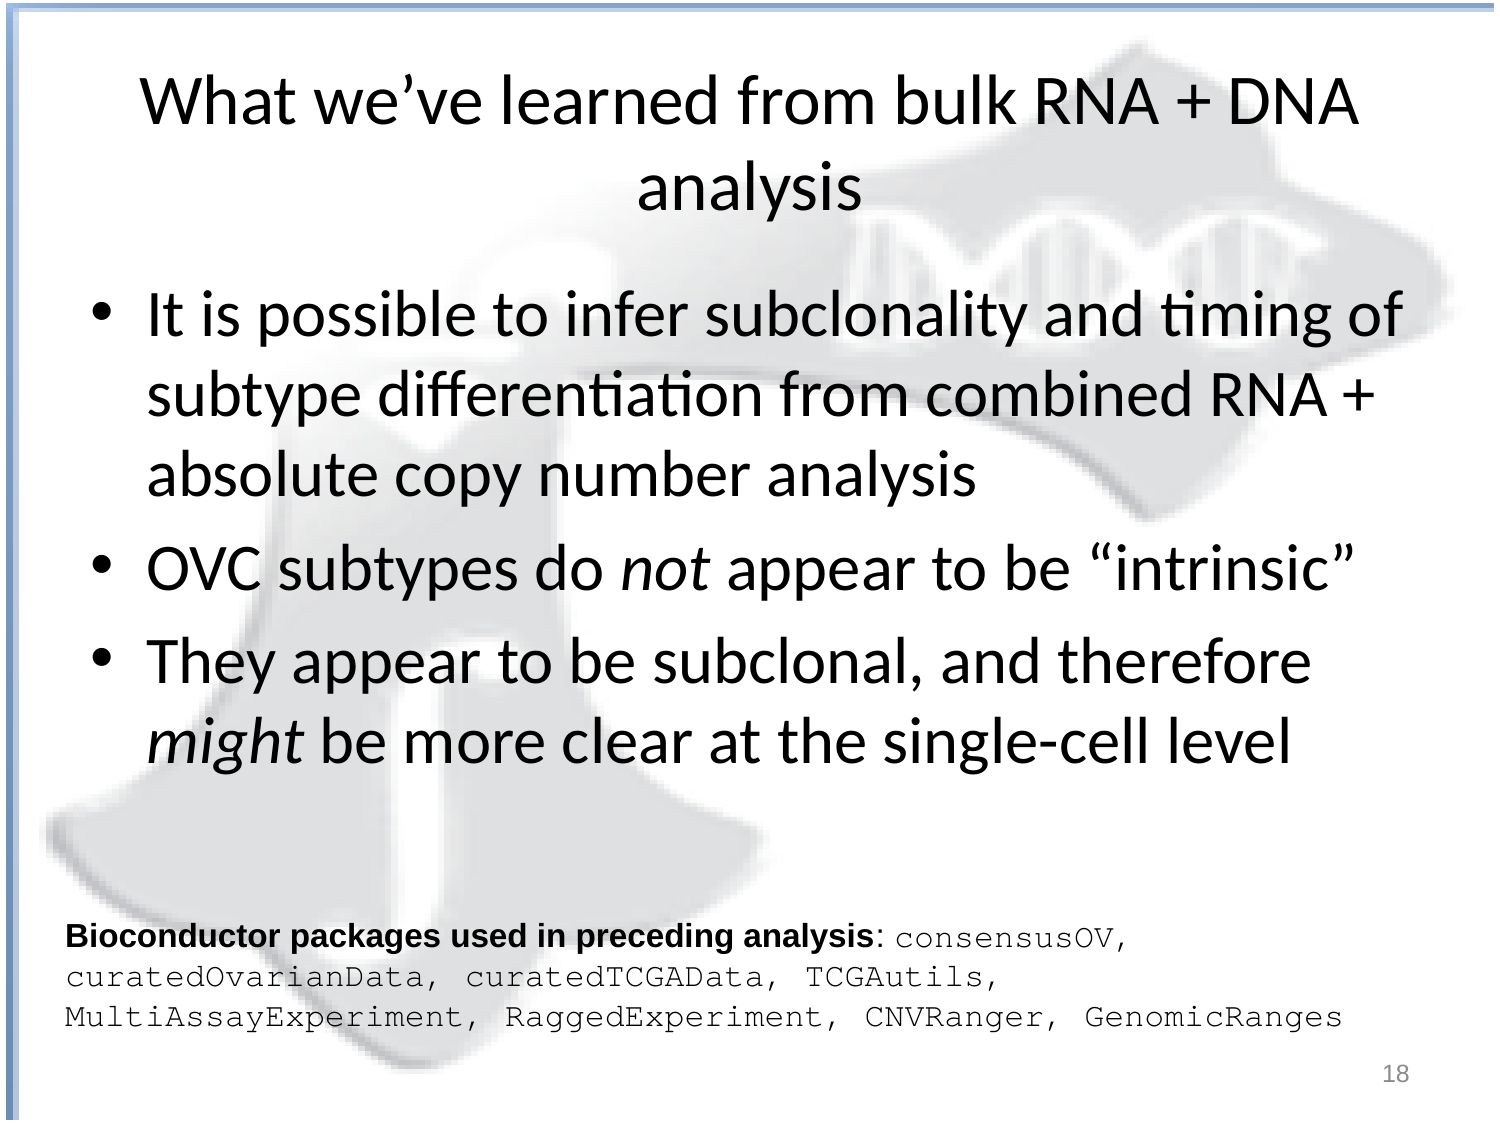

# What we’ve learned from bulk RNA + DNA analysis
It is possible to infer subclonality and timing of subtype differentiation from combined RNA + absolute copy number analysis
OVC subtypes do not appear to be “intrinsic”
They appear to be subclonal, and therefore might be more clear at the single-cell level
Bioconductor packages used in preceding analysis: consensusOV, curatedOvarianData, curatedTCGAData, TCGAutils, MultiAssayExperiment, RaggedExperiment, CNVRanger, GenomicRanges
18